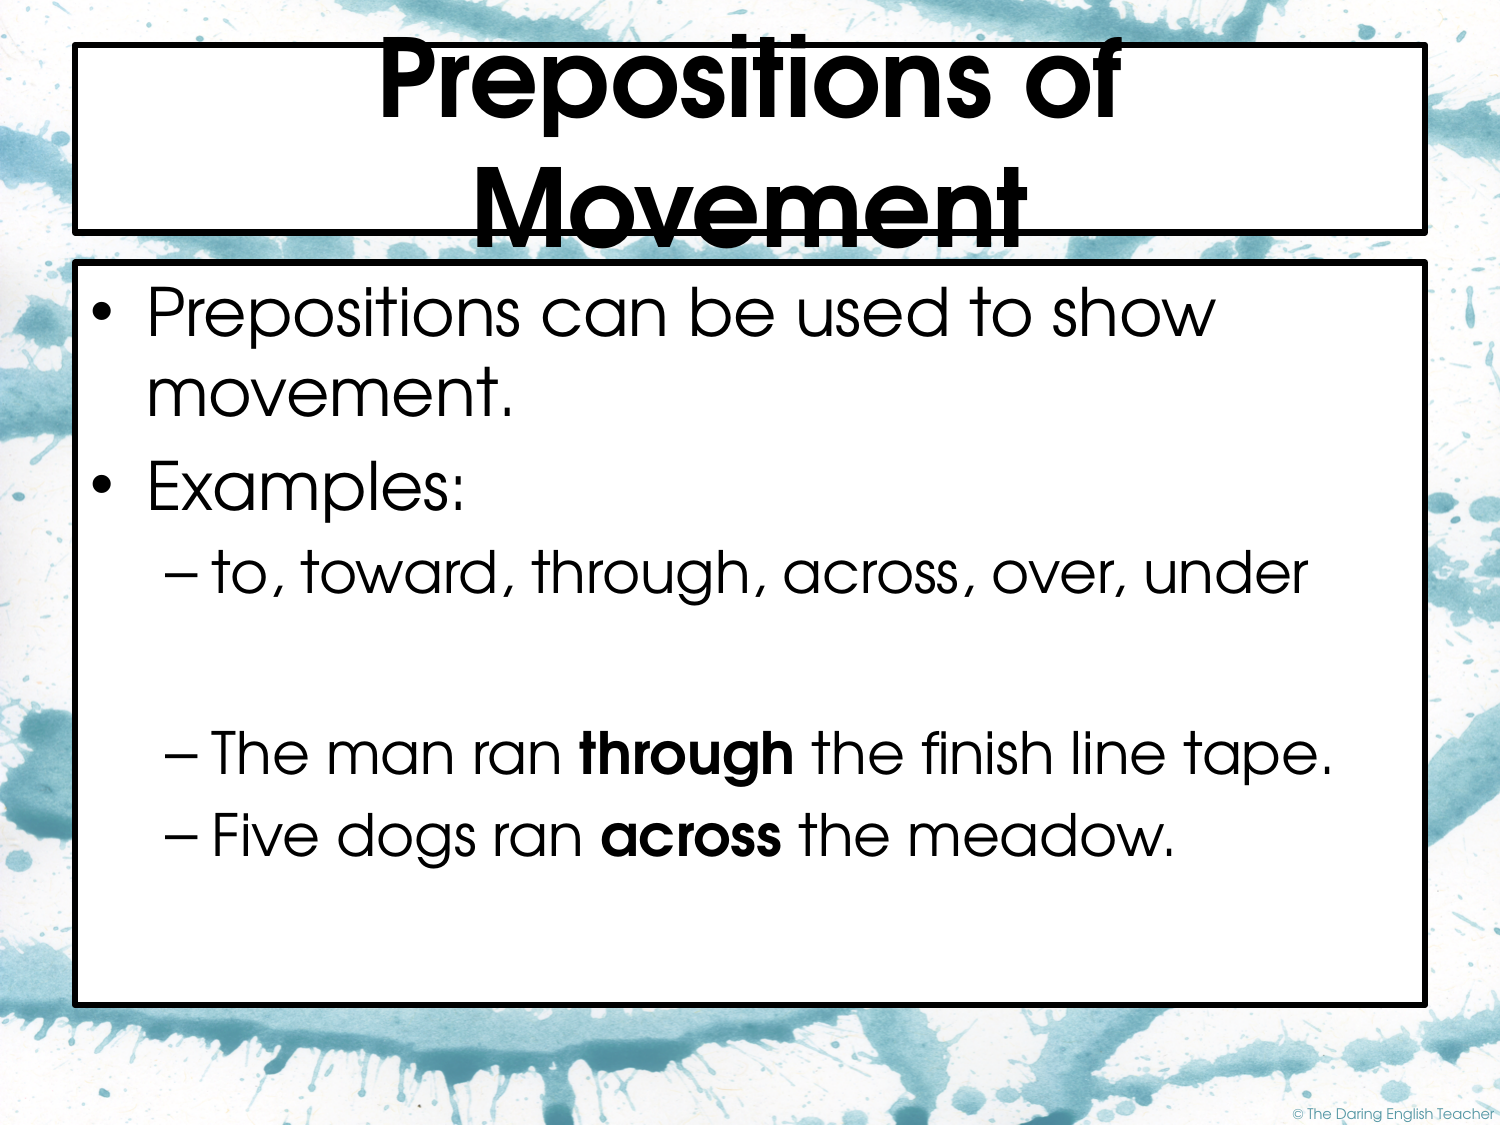

# Prepositions of Movement
Prepositions can be used to show movement.
Examples:
to, toward, through, across, over, under

The man ran through the finish line tape.
Five dogs ran across the meadow.